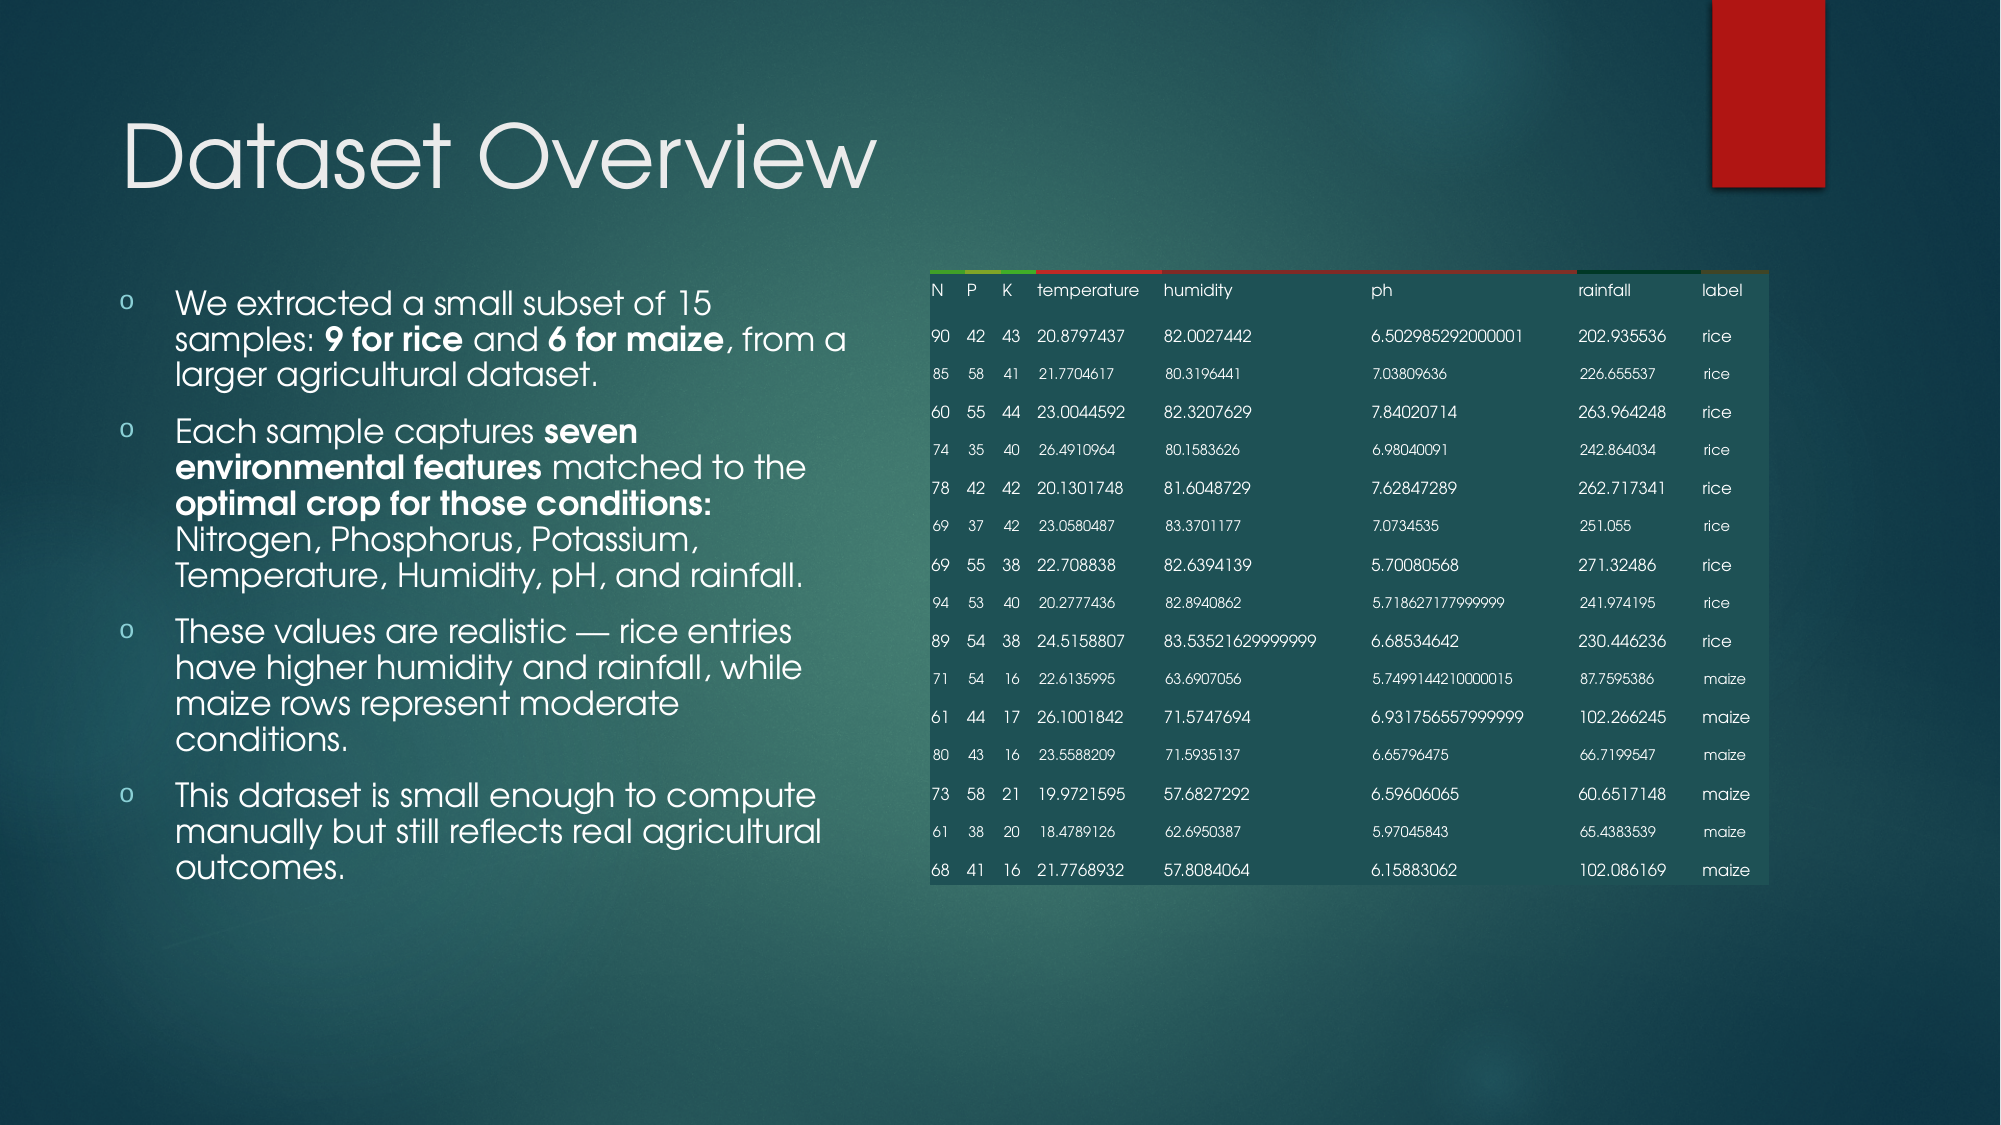

# Dataset Overview
| N | P | K | temperature | humidity | ph | rainfall | label |
| --- | --- | --- | --- | --- | --- | --- | --- |
| 90 | 42 | 43 | 20.8797437 | 82.0027442 | 6.502985292000001 | 202.935536 | rice |
| 85 | 58 | 41 | 21.7704617 | 80.3196441 | 7.03809636 | 226.655537 | rice |
| 60 | 55 | 44 | 23.0044592 | 82.3207629 | 7.84020714 | 263.964248 | rice |
| 74 | 35 | 40 | 26.4910964 | 80.1583626 | 6.98040091 | 242.864034 | rice |
| 78 | 42 | 42 | 20.1301748 | 81.6048729 | 7.62847289 | 262.717341 | rice |
| 69 | 37 | 42 | 23.0580487 | 83.3701177 | 7.0734535 | 251.055 | rice |
| 69 | 55 | 38 | 22.708838 | 82.6394139 | 5.70080568 | 271.32486 | rice |
| 94 | 53 | 40 | 20.2777436 | 82.8940862 | 5.718627177999999 | 241.974195 | rice |
| 89 | 54 | 38 | 24.5158807 | 83.53521629999999 | 6.68534642 | 230.446236 | rice |
| 71 | 54 | 16 | 22.6135995 | 63.6907056 | 5.7499144210000015 | 87.7595386 | maize |
| 61 | 44 | 17 | 26.1001842 | 71.5747694 | 6.931756557999999 | 102.266245 | maize |
| 80 | 43 | 16 | 23.5588209 | 71.5935137 | 6.65796475 | 66.7199547 | maize |
| 73 | 58 | 21 | 19.9721595 | 57.6827292 | 6.59606065 | 60.6517148 | maize |
| 61 | 38 | 20 | 18.4789126 | 62.6950387 | 5.97045843 | 65.4383539 | maize |
| 68 | 41 | 16 | 21.7768932 | 57.8084064 | 6.15883062 | 102.086169 | maize |
We extracted a small subset of 15 samples: 9 for rice and 6 for maize, from a larger agricultural dataset.
Each sample captures seven environmental features matched to the  optimal crop for those conditions: Nitrogen, Phosphorus, Potassium, Temperature, Humidity, pH, and rainfall.
These values are realistic — rice entries have higher humidity and rainfall, while maize rows represent moderate conditions.
This dataset is small enough to compute manually but still reflects real agricultural outcomes.